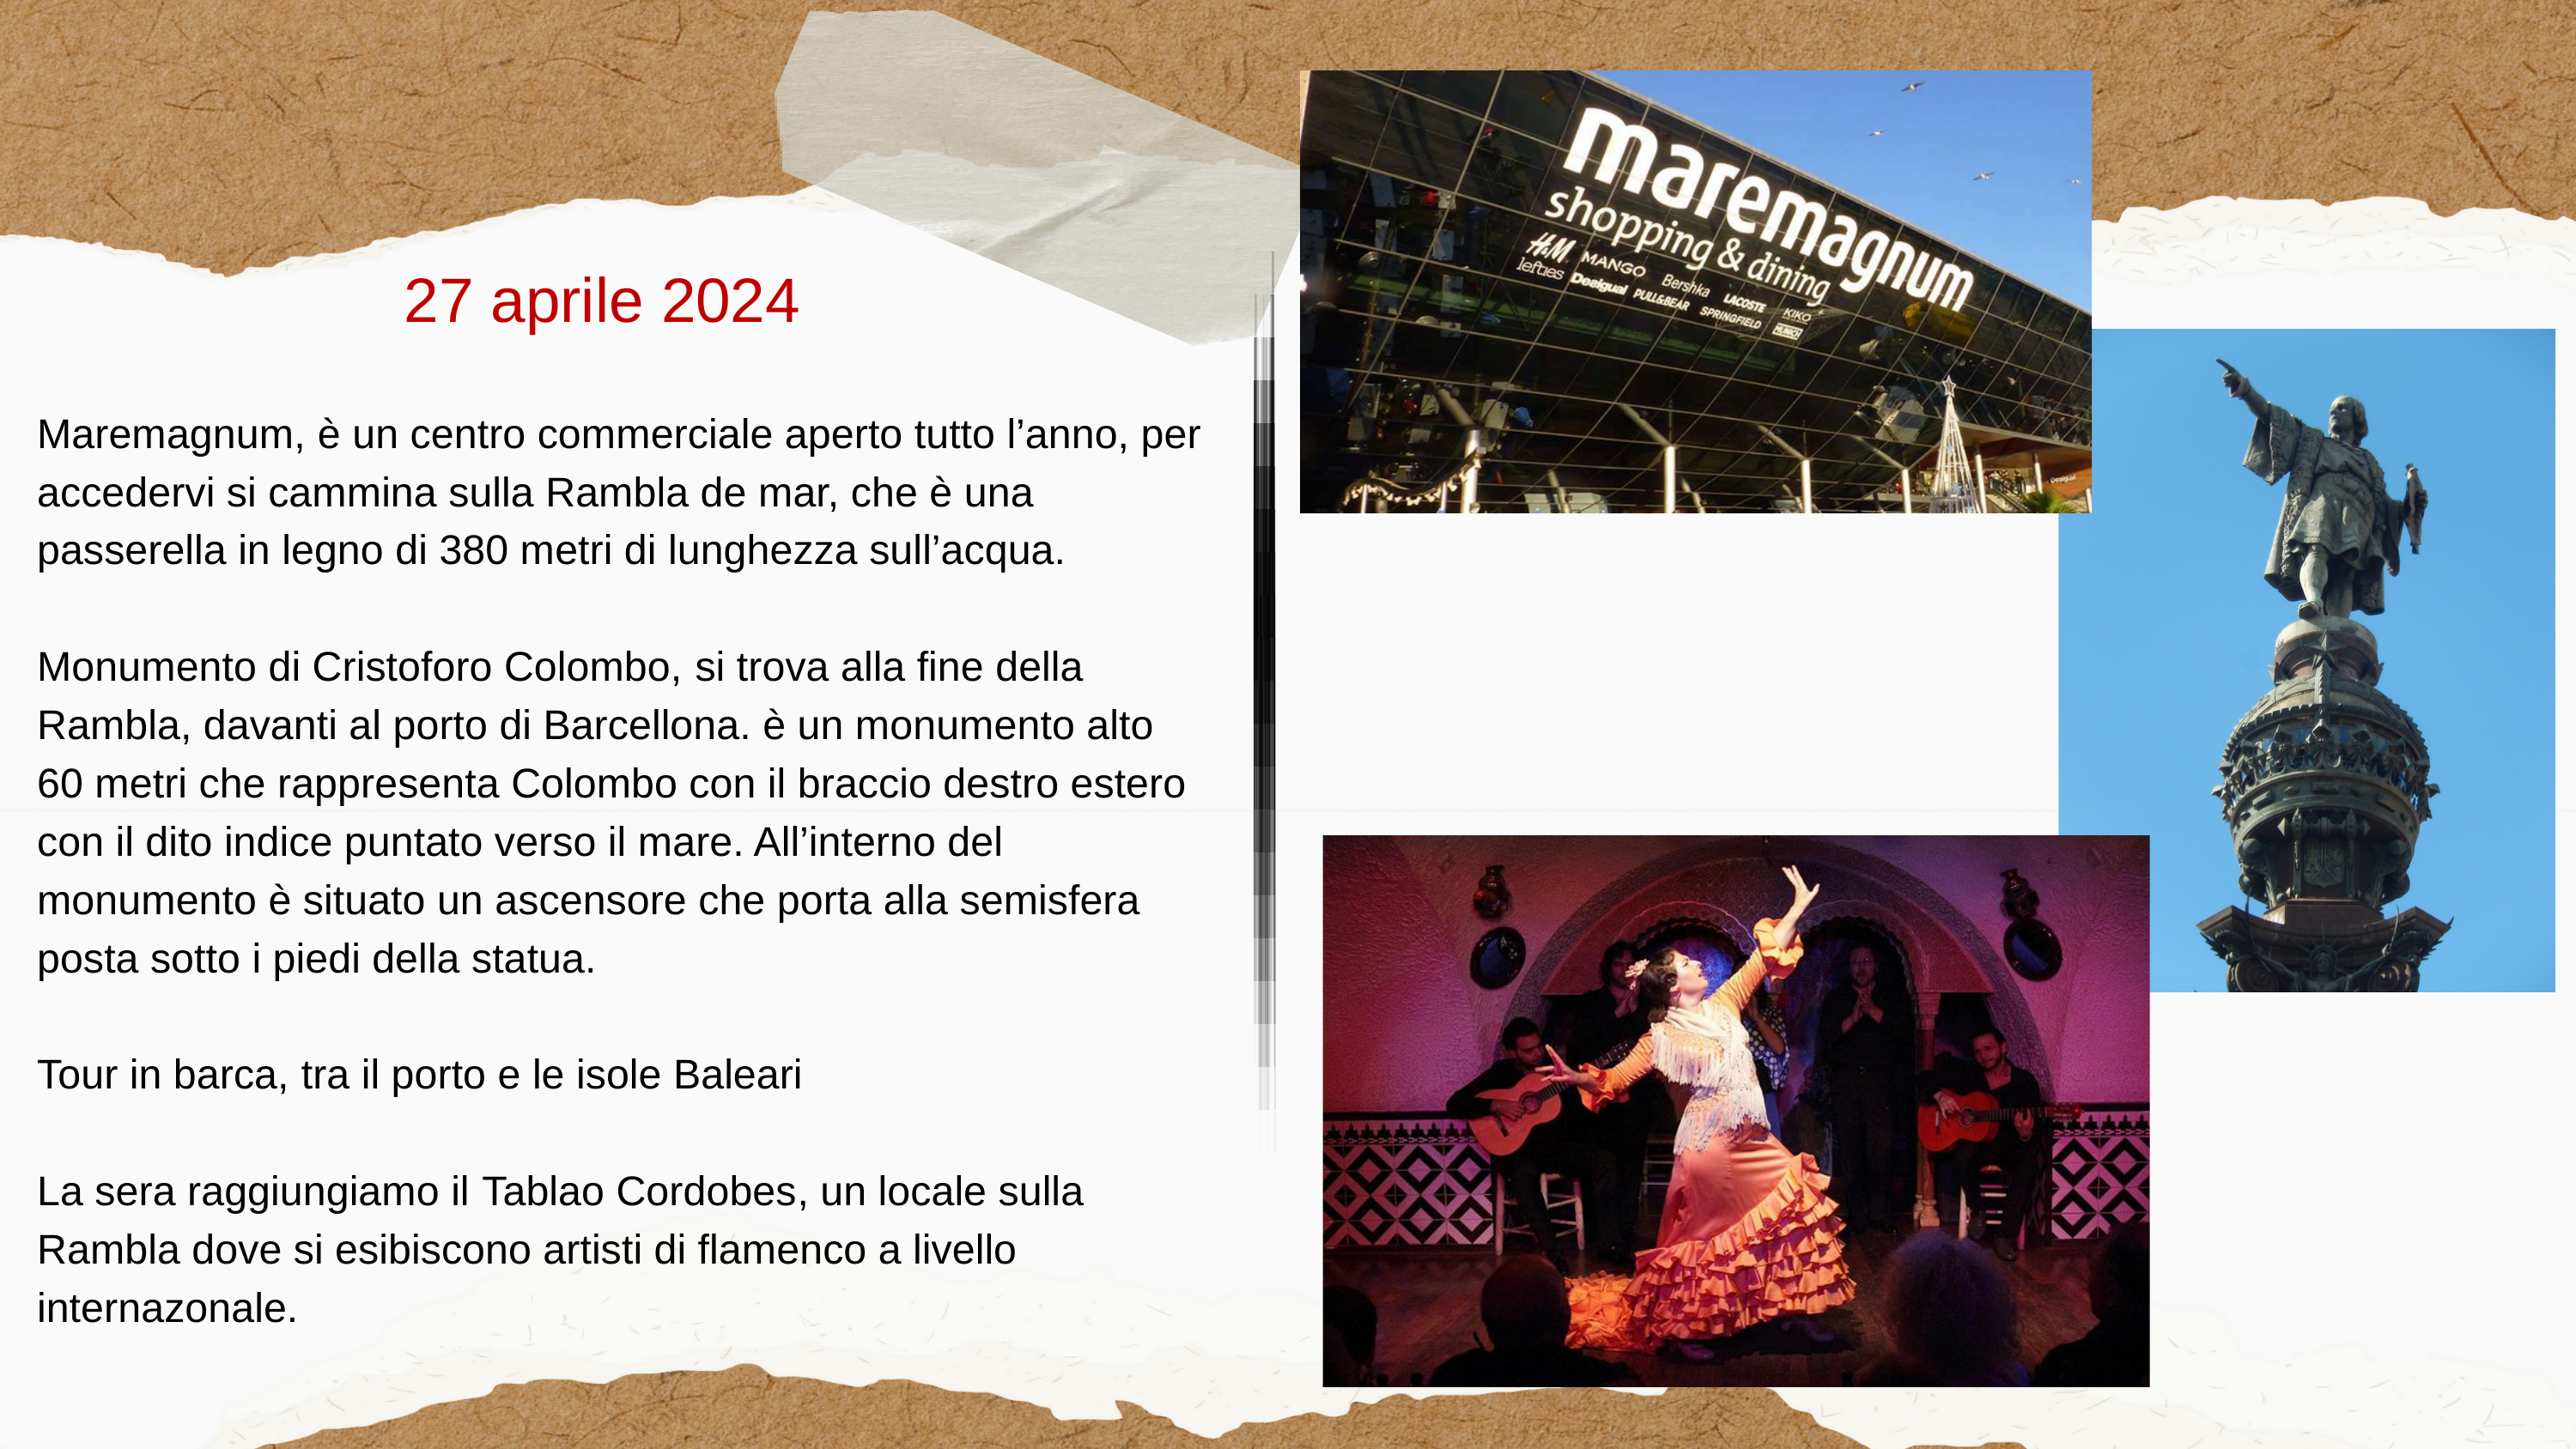

27 aprile 2024

Maremagnum, è un centro commerciale aperto tutto l’anno, per accedervi si cammina sulla Rambla de mar, che è una passerella in legno di 380 metri di lunghezza sull’acqua.

Monumento di Cristoforo Colombo, si trova alla fine della Rambla, davanti al porto di Barcellona. è un monumento alto 60 metri che rappresenta Colombo con il braccio destro estero con il dito indice puntato verso il mare. All’interno del monumento è situato un ascensore che porta alla semisfera posta sotto i piedi della statua.

Tour in barca, tra il porto e le isole Baleari

La sera raggiungiamo il Tablao Cordobes, un locale sulla Rambla dove si esibiscono artisti di flamenco a livello internazonale.